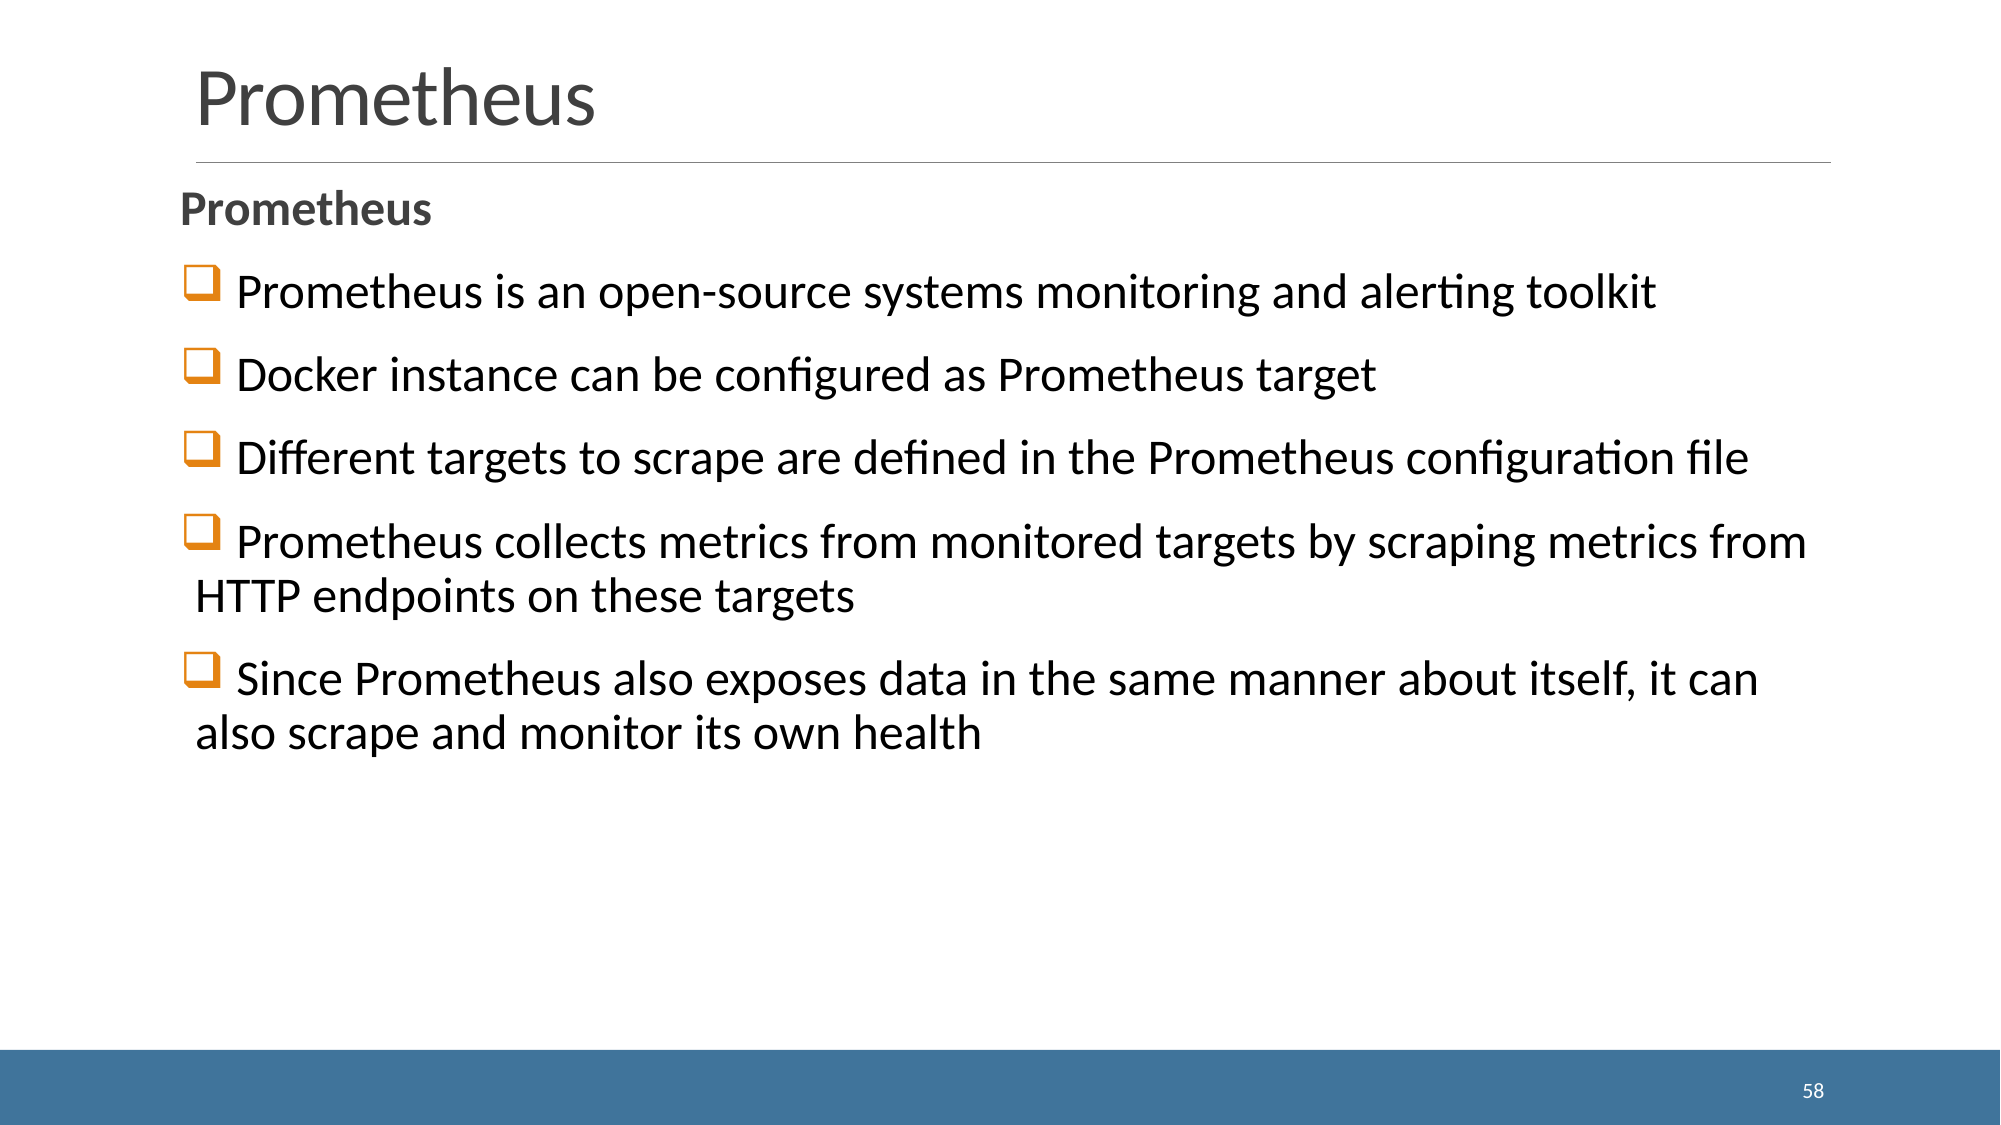

# Prometheus
Prometheus
 Prometheus is an open-source systems monitoring and alerting toolkit
 Docker instance can be configured as Prometheus target
 Different targets to scrape are defined in the Prometheus configuration file
 Prometheus collects metrics from monitored targets by scraping metrics from HTTP endpoints on these targets
 Since Prometheus also exposes data in the same manner about itself, it can also scrape and monitor its own health

58